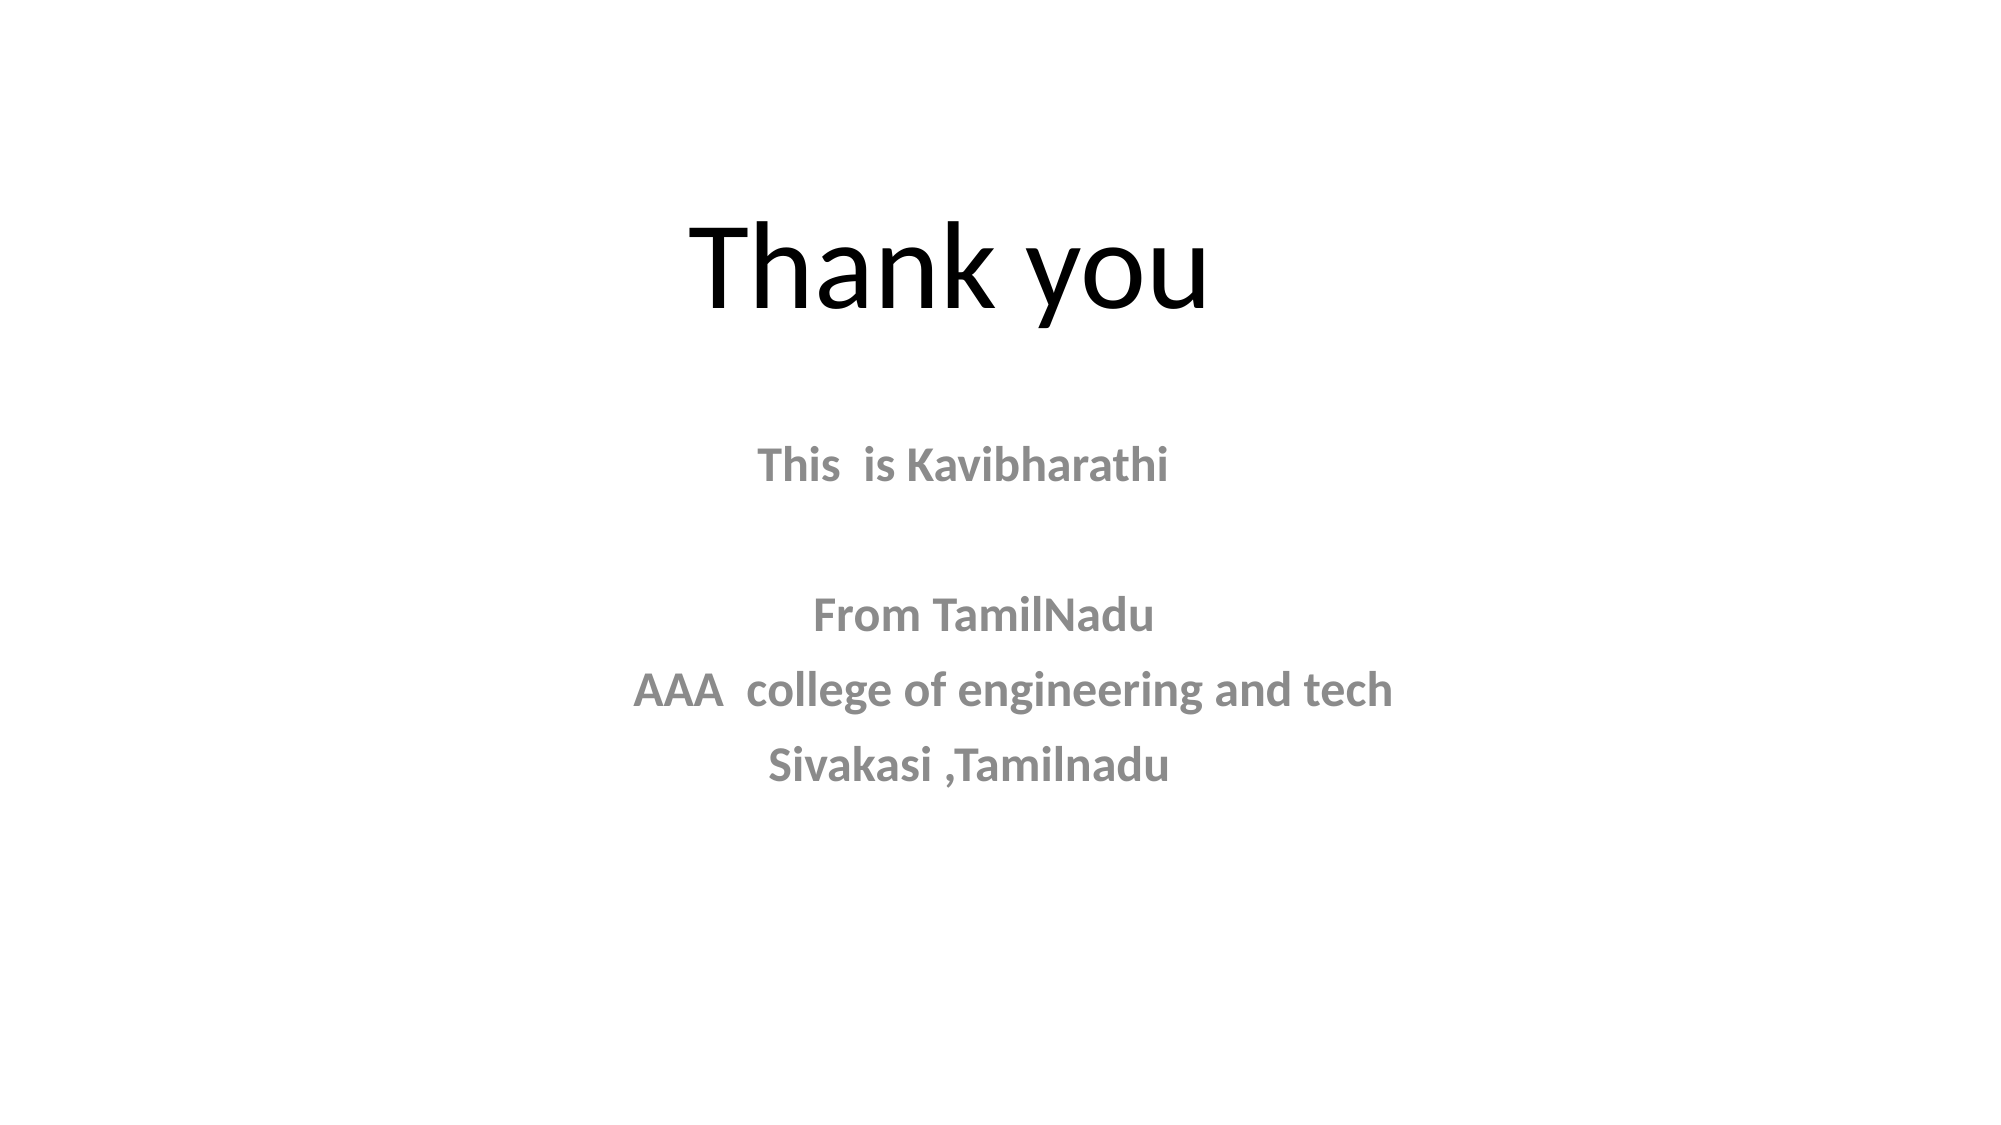

# Thank you
                                             This  is Kavibharathi

                                                  From TamilNadu
                                  AAA  college of engineering and tech
                                              Sivakasi ,Tamilnadu